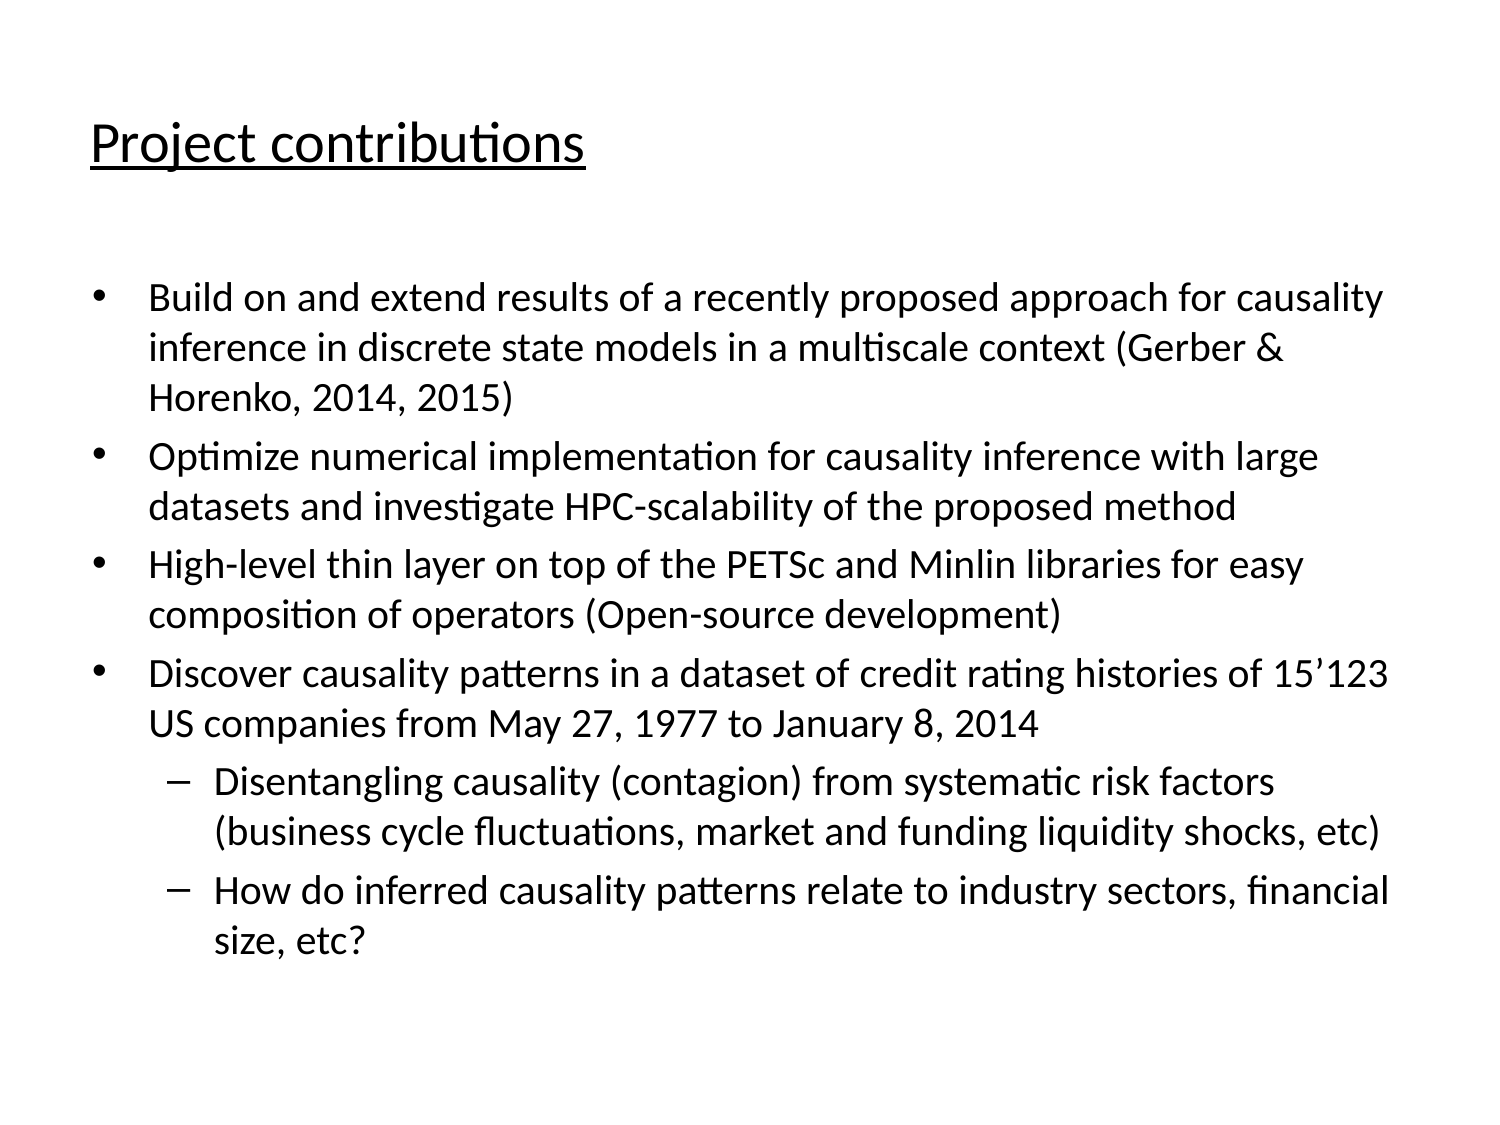

# Project contributions
Build on and extend results of a recently proposed approach for causality inference in discrete state models in a multiscale context (Gerber & Horenko, 2014, 2015)
Optimize numerical implementation for causality inference with large datasets and investigate HPC-scalability of the proposed method
High-level thin layer on top of the PETSc and Minlin libraries for easy composition of operators (Open-source development)
Discover causality patterns in a dataset of credit rating histories of 15’123 US companies from May 27, 1977 to January 8, 2014
Disentangling causality (contagion) from systematic risk factors (business cycle fluctuations, market and funding liquidity shocks, etc)
How do inferred causality patterns relate to industry sectors, financial size, etc?